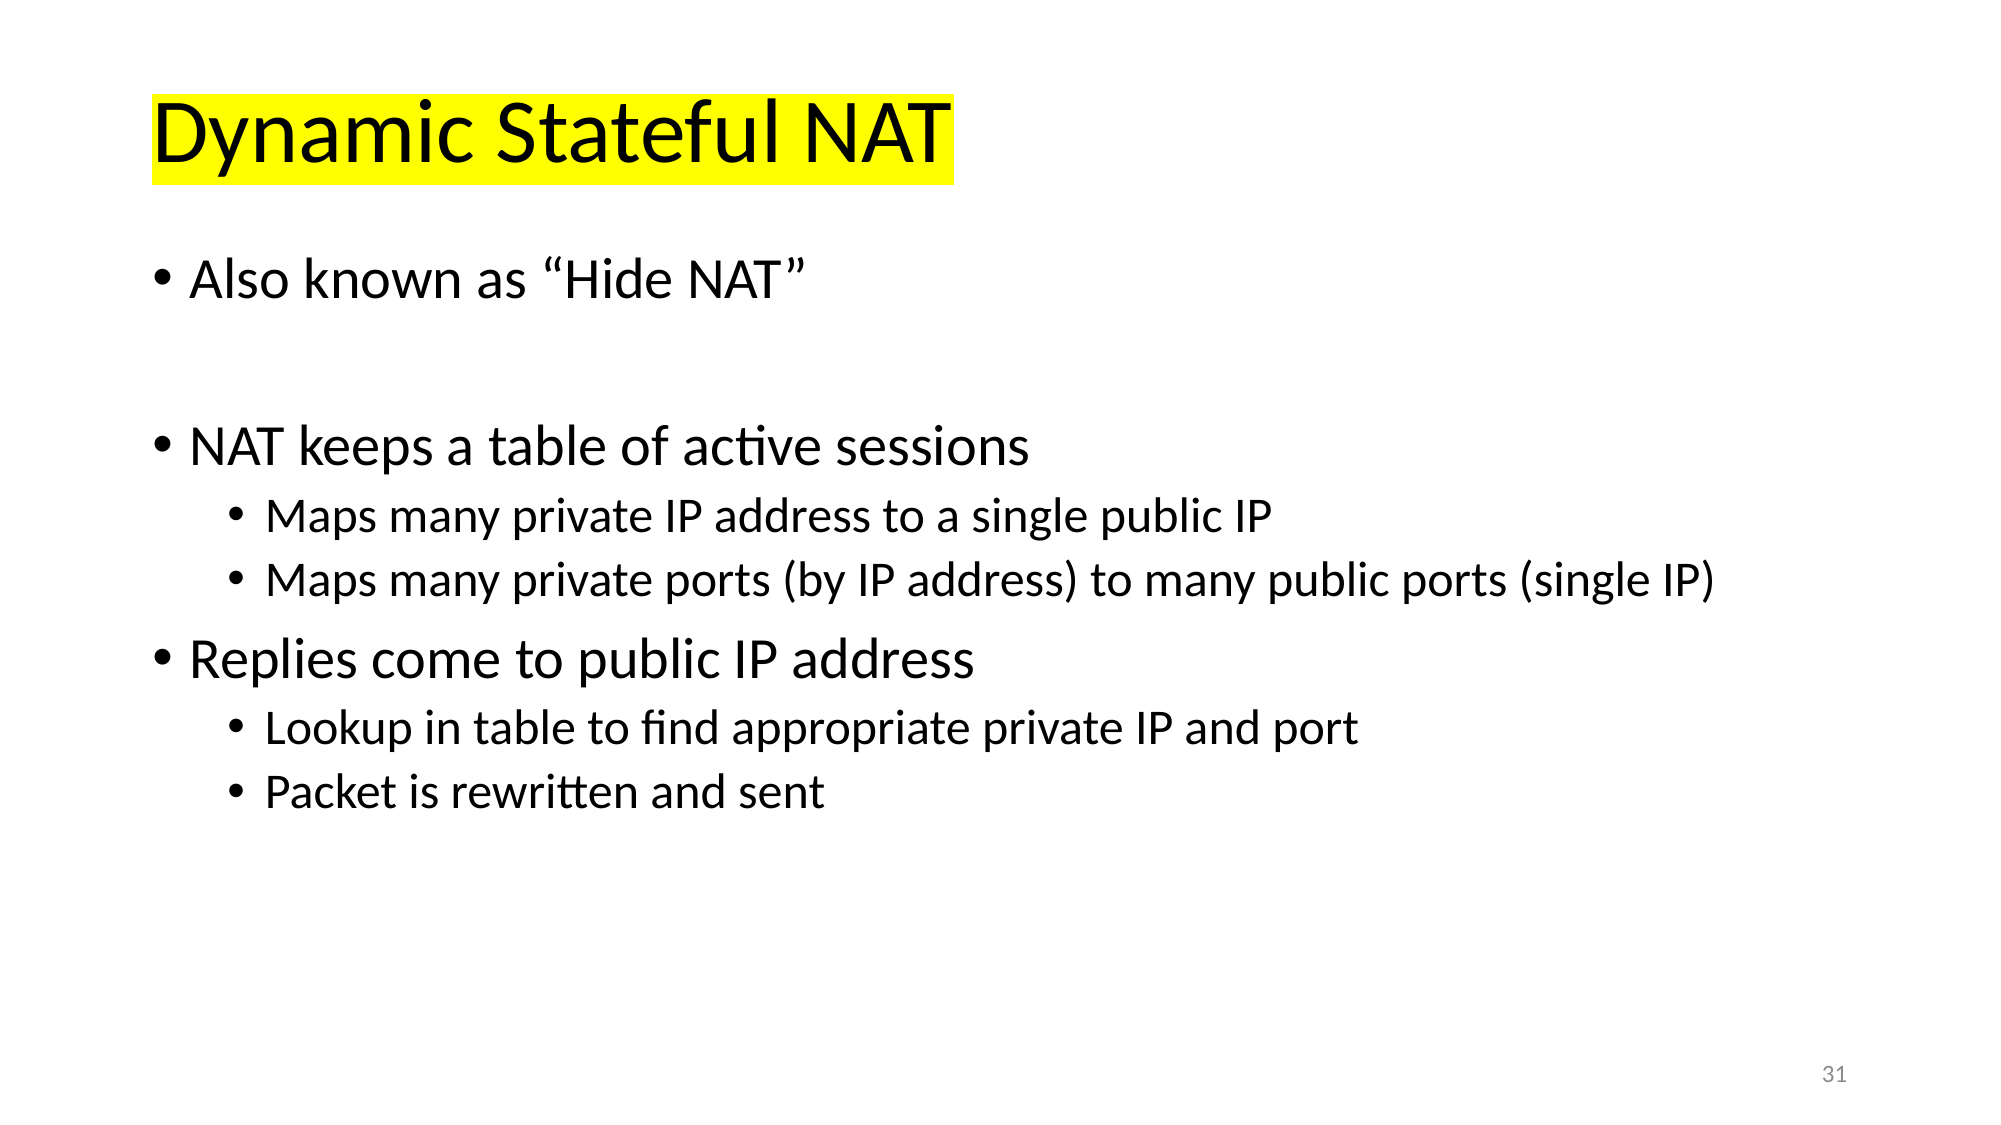

# Dynamic Stateful NAT
Also known as “Hide NAT”

NAT keeps a table of active sessions
Maps many private IP address to a single public IP
Maps many private ports (by IP address) to many public ports (single IP)
Replies come to public IP address
Lookup in table to find appropriate private IP and port
Packet is rewritten and sent
31